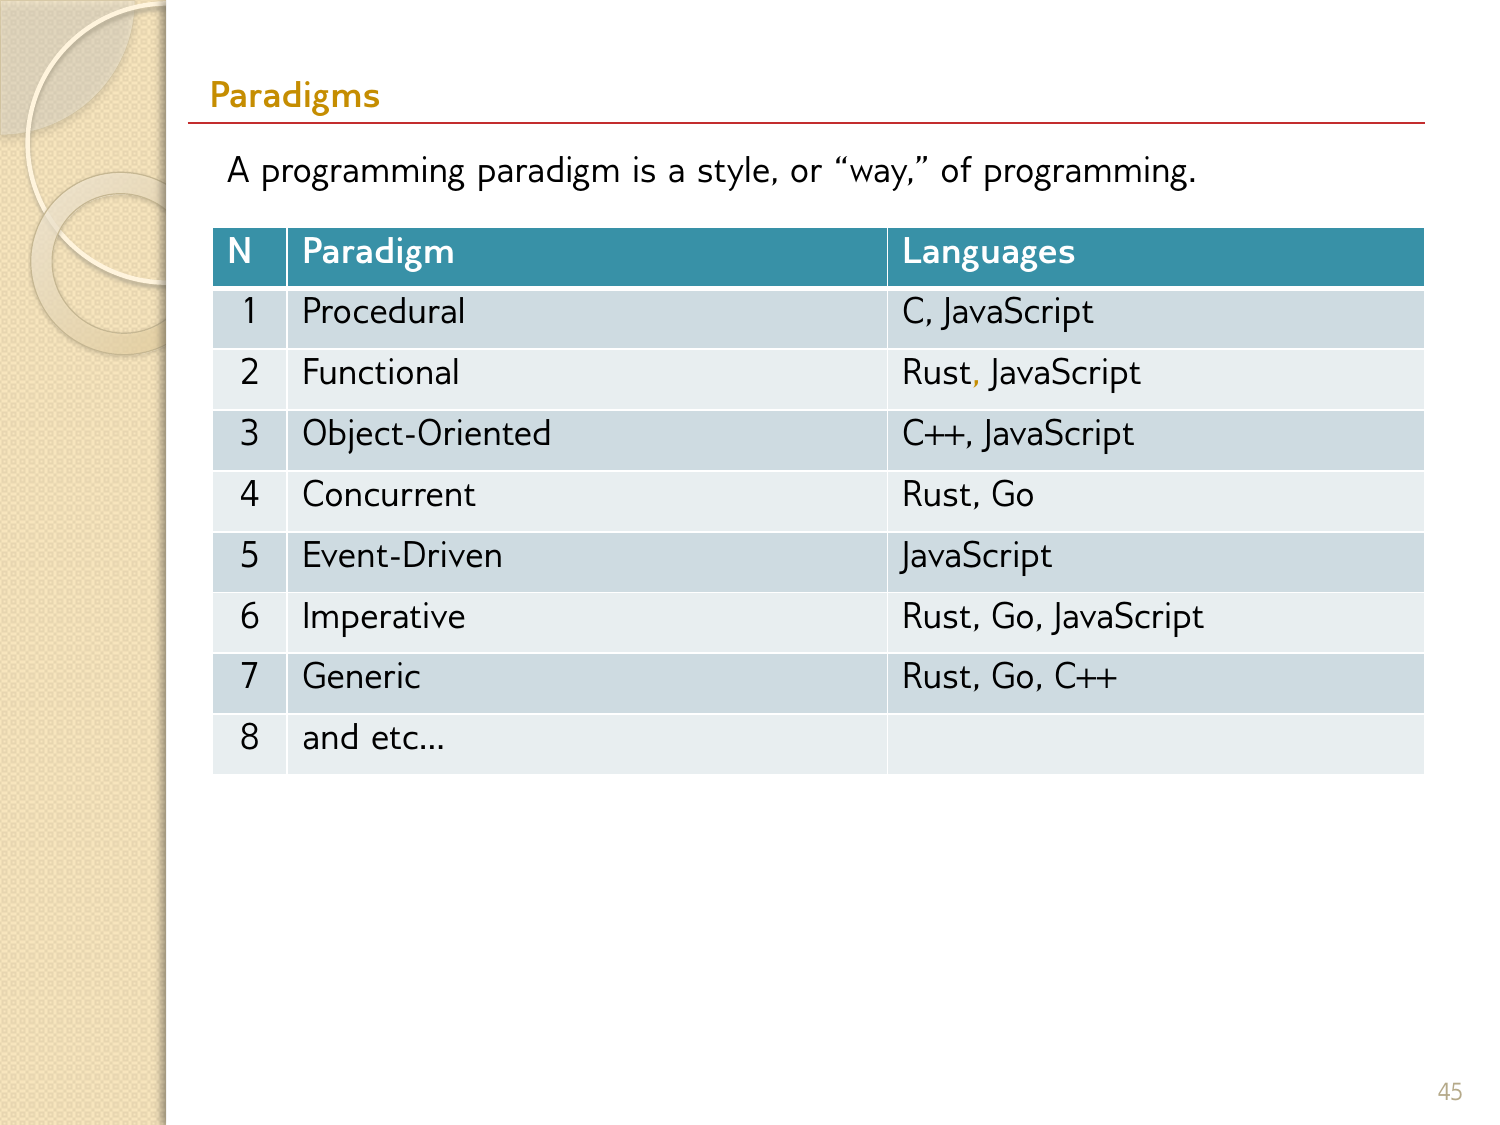

Paradigms
A programming paradigm is a style, or “way,” of programming.
| N | Paradigm | Languages |
| --- | --- | --- |
| 1 | Procedural | C, JavaScript |
| 2 | Functional | Rust, JavaScript |
| 3 | Object-Oriented | C++, JavaScript |
| 4 | Concurrent | Rust, Go |
| 5 | Event-Driven | JavaScript |
| 6 | Imperative | Rust, Go, JavaScript |
| 7 | Generic | Rust, Go, C++ |
| 8 | and etc… |  |
45